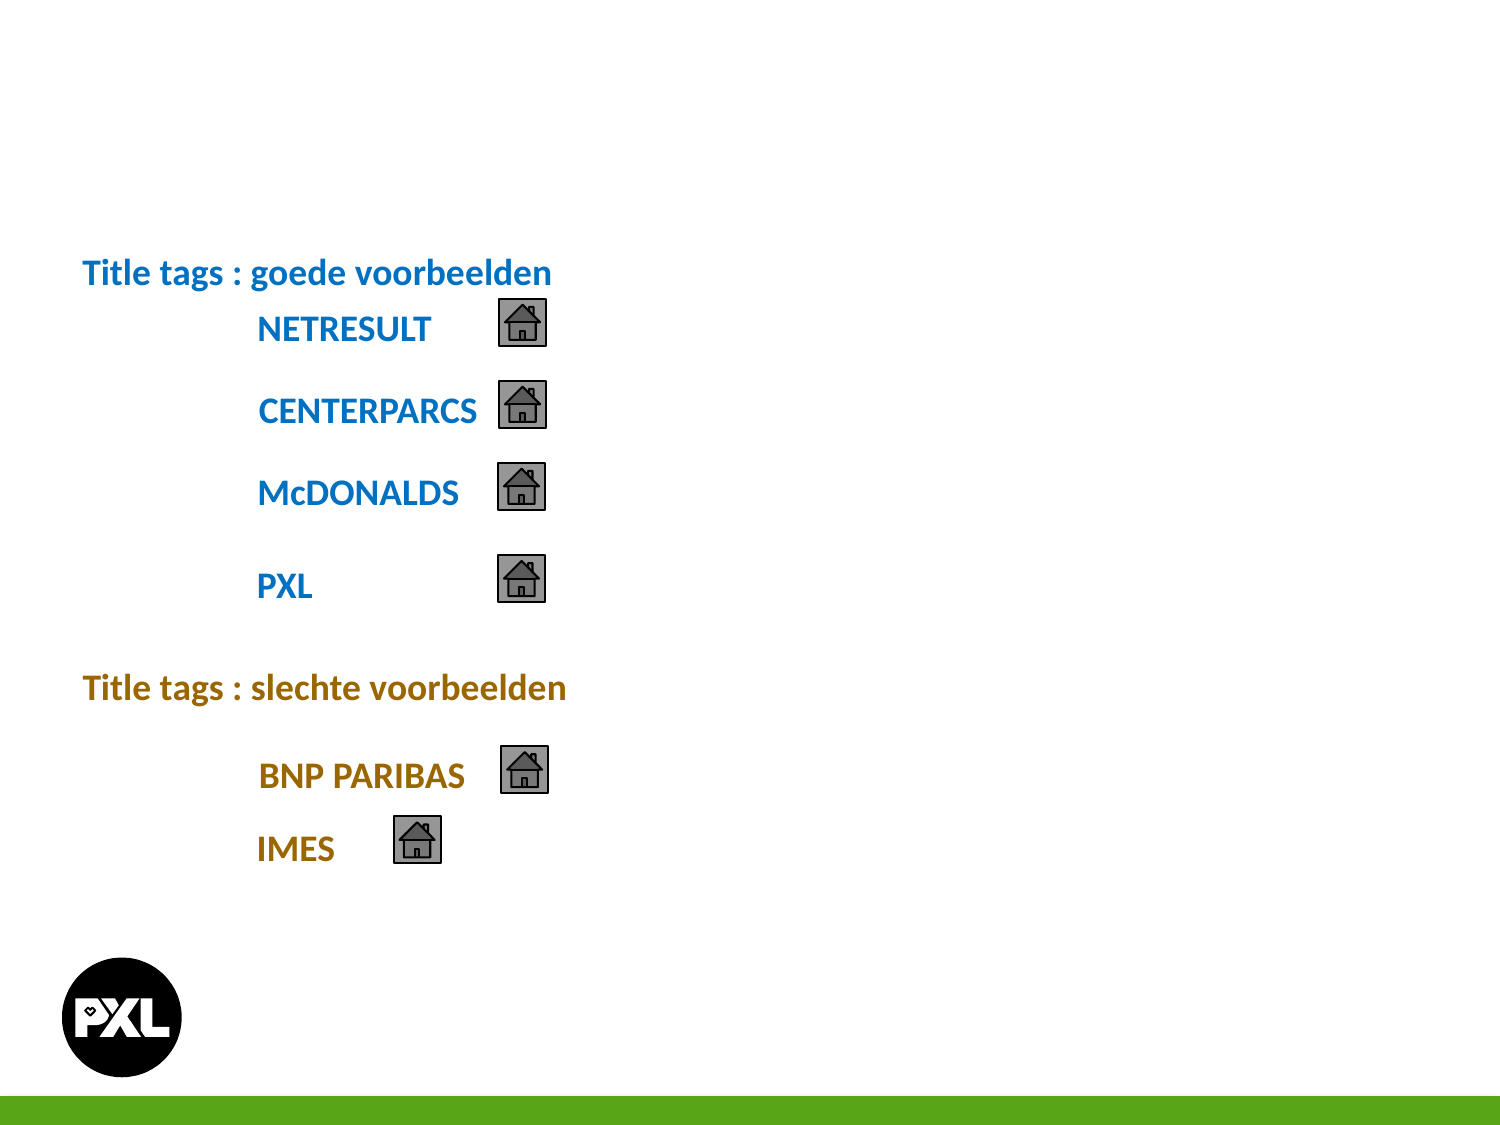

Title tags : goede voorbeelden
NETRESULT

CENTERPARCS

McDONALDS

PXL

Title tags : slechte voorbeelden
BNP PARIBAS

IMES